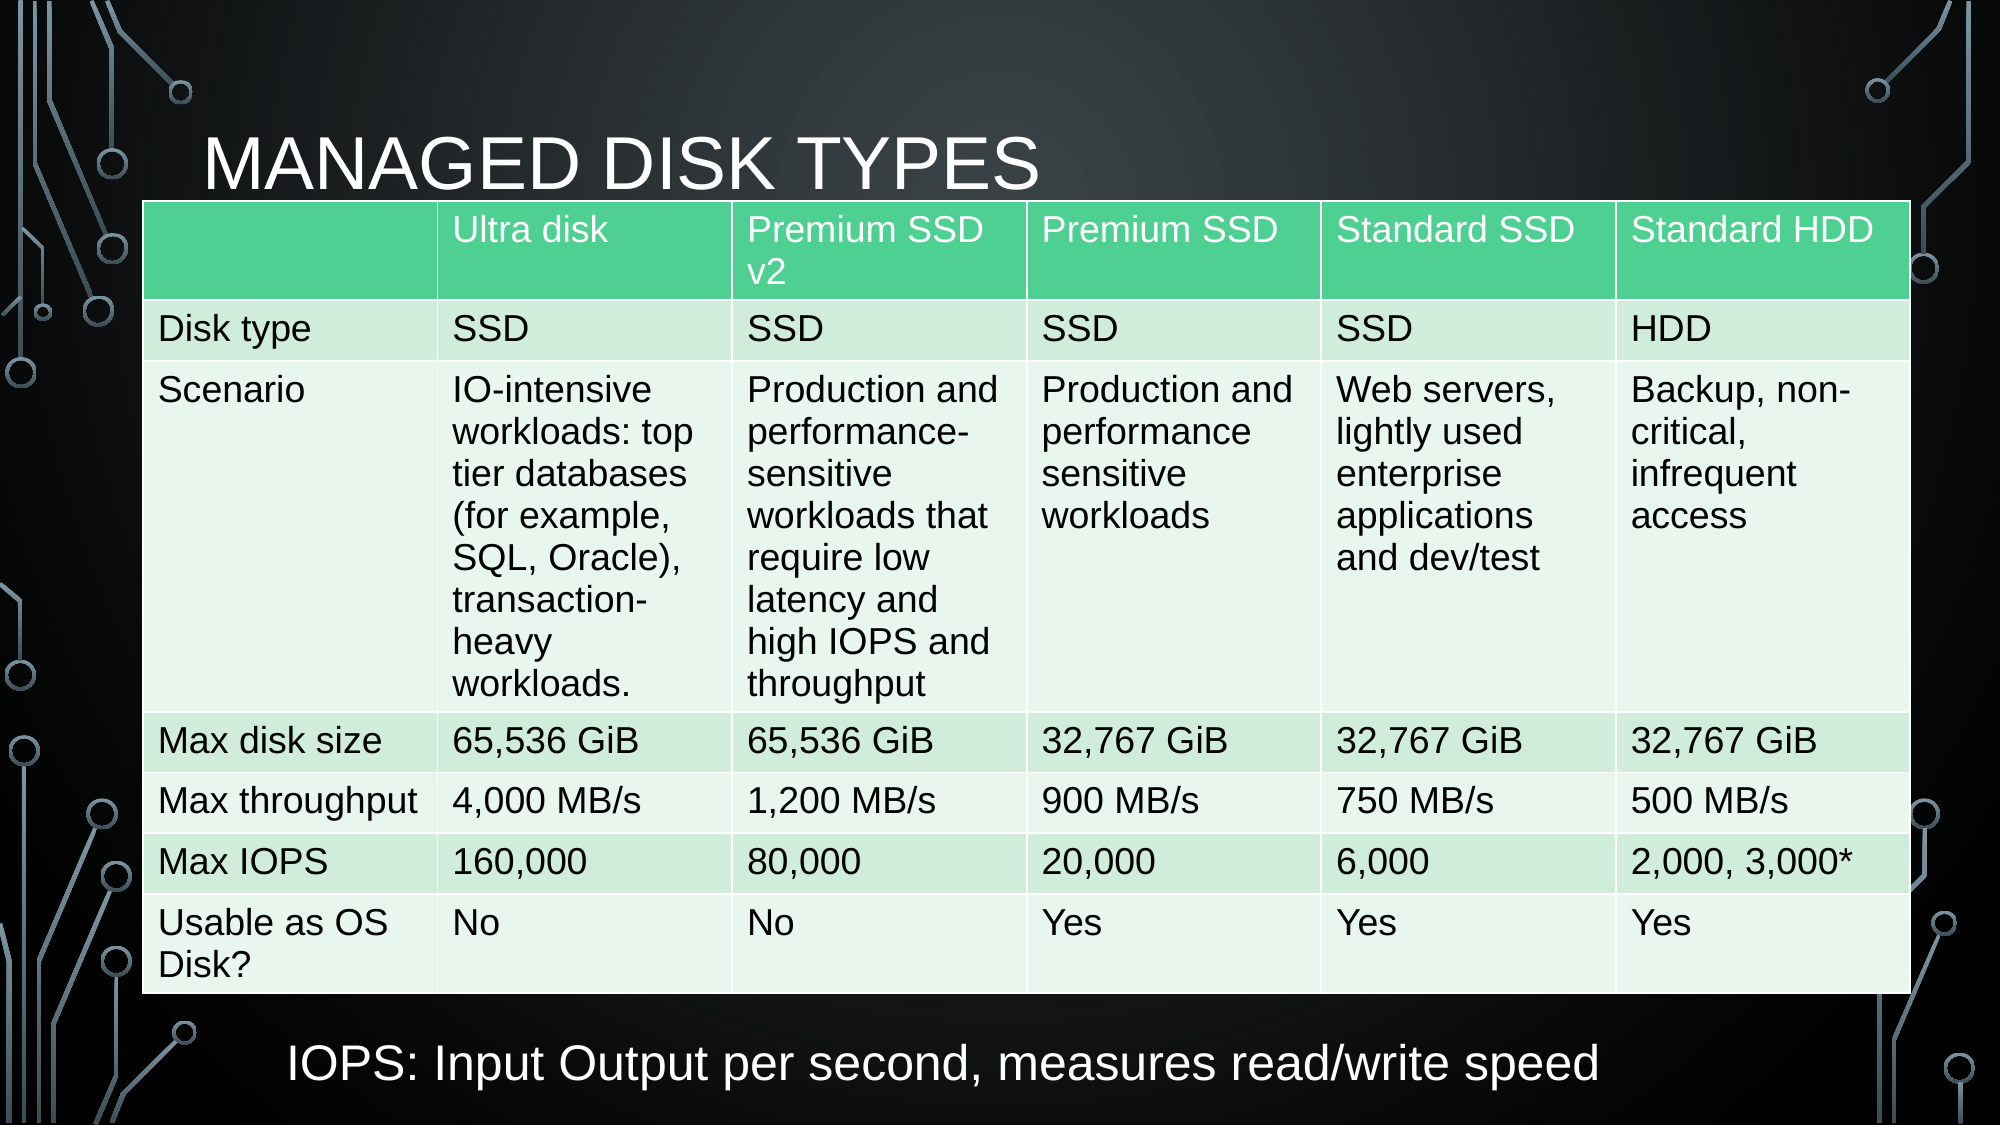

# Managed Disk Types
|  | Ultra disk | Premium SSD v2 | Premium SSD | Standard SSD | Standard HDD |
| --- | --- | --- | --- | --- | --- |
| Disk type | SSD | SSD | SSD | SSD | HDD |
| Scenario | IO-intensive workloads: top tier databases (for example, SQL, Oracle), transaction-heavy workloads. | Production and performance-sensitive workloads that require low latency and high IOPS and throughput | Production and performance sensitive workloads | Web servers, lightly used enterprise applications and dev/test | Backup, non-critical, infrequent access |
| Max disk size | 65,536 GiB | 65,536 GiB | 32,767 GiB | 32,767 GiB | 32,767 GiB |
| Max throughput | 4,000 MB/s | 1,200 MB/s | 900 MB/s | 750 MB/s | 500 MB/s |
| Max IOPS | 160,000 | 80,000 | 20,000 | 6,000 | 2,000, 3,000\* |
| Usable as OS Disk? | No | No | Yes | Yes | Yes |
IOPS: Input Output per second, measures read/write speed